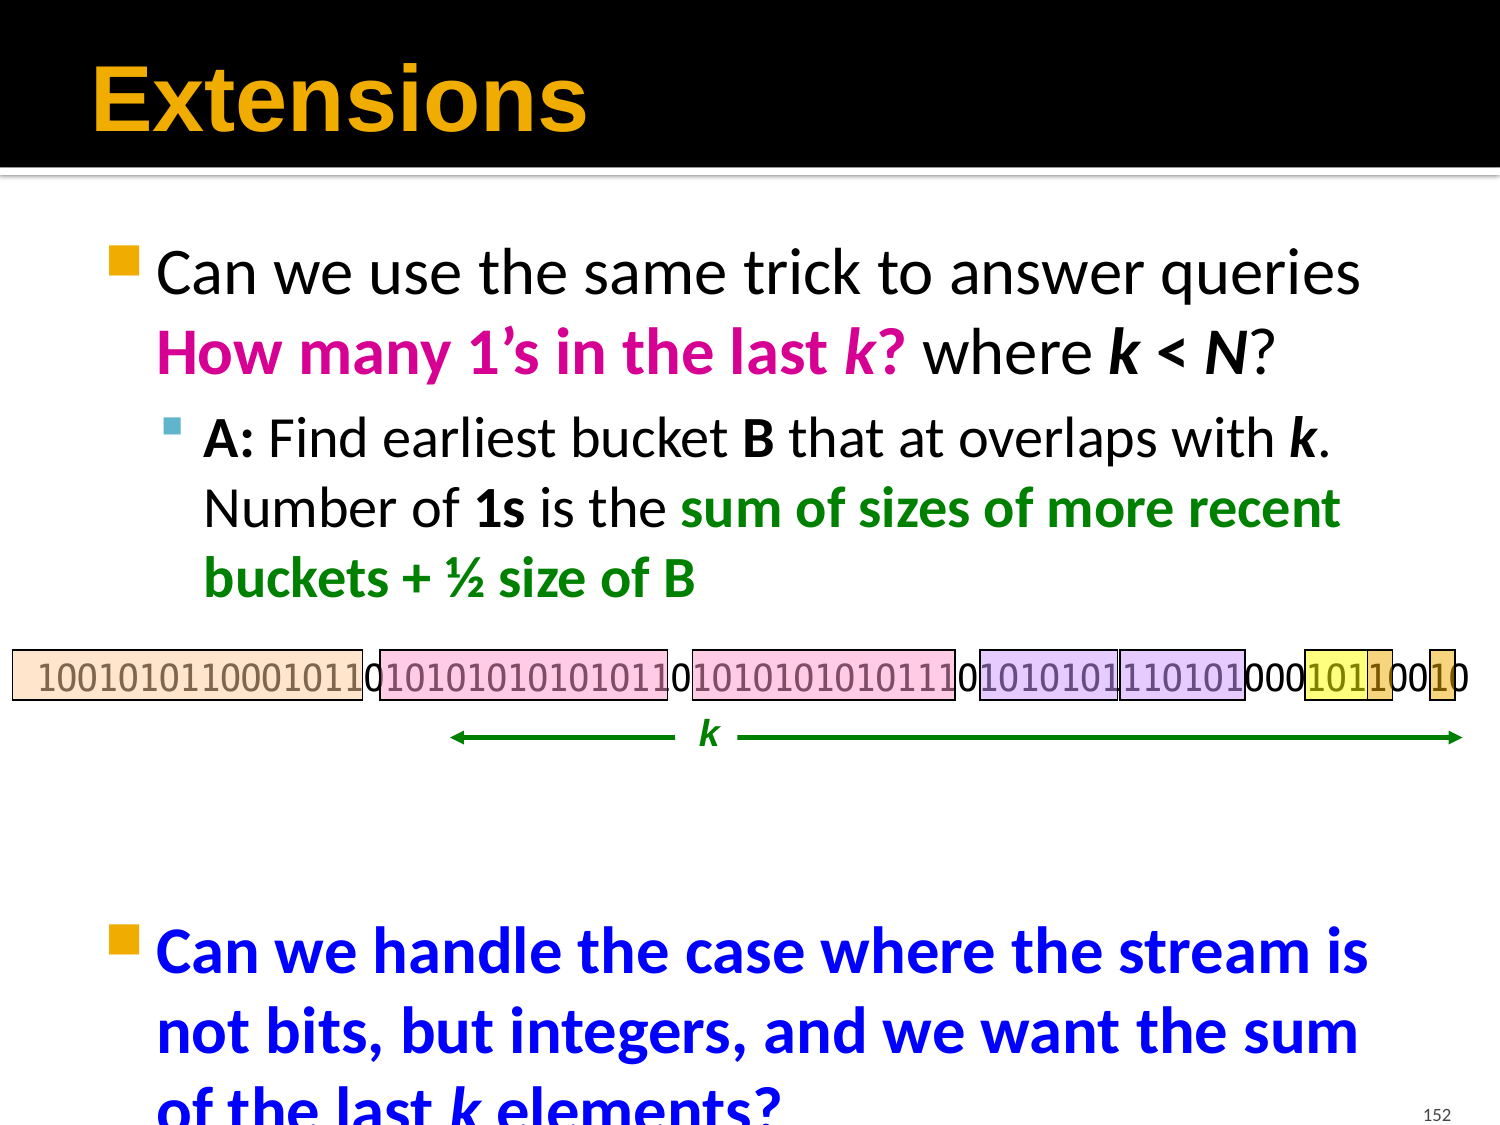

# Extensions
Can we use the same trick to answer queries How many 1’s in the last k? where k < N?
A: Find earliest bucket B that at overlaps with k.
Number of 1s is the sum of sizes of more recent buckets + ½ size of B

Can we handle the case where the stream is not bits, but integers, and we want the sum of the last k elements?
1001010110001011010101010101011010101010101110101010111010100010110010

k

152